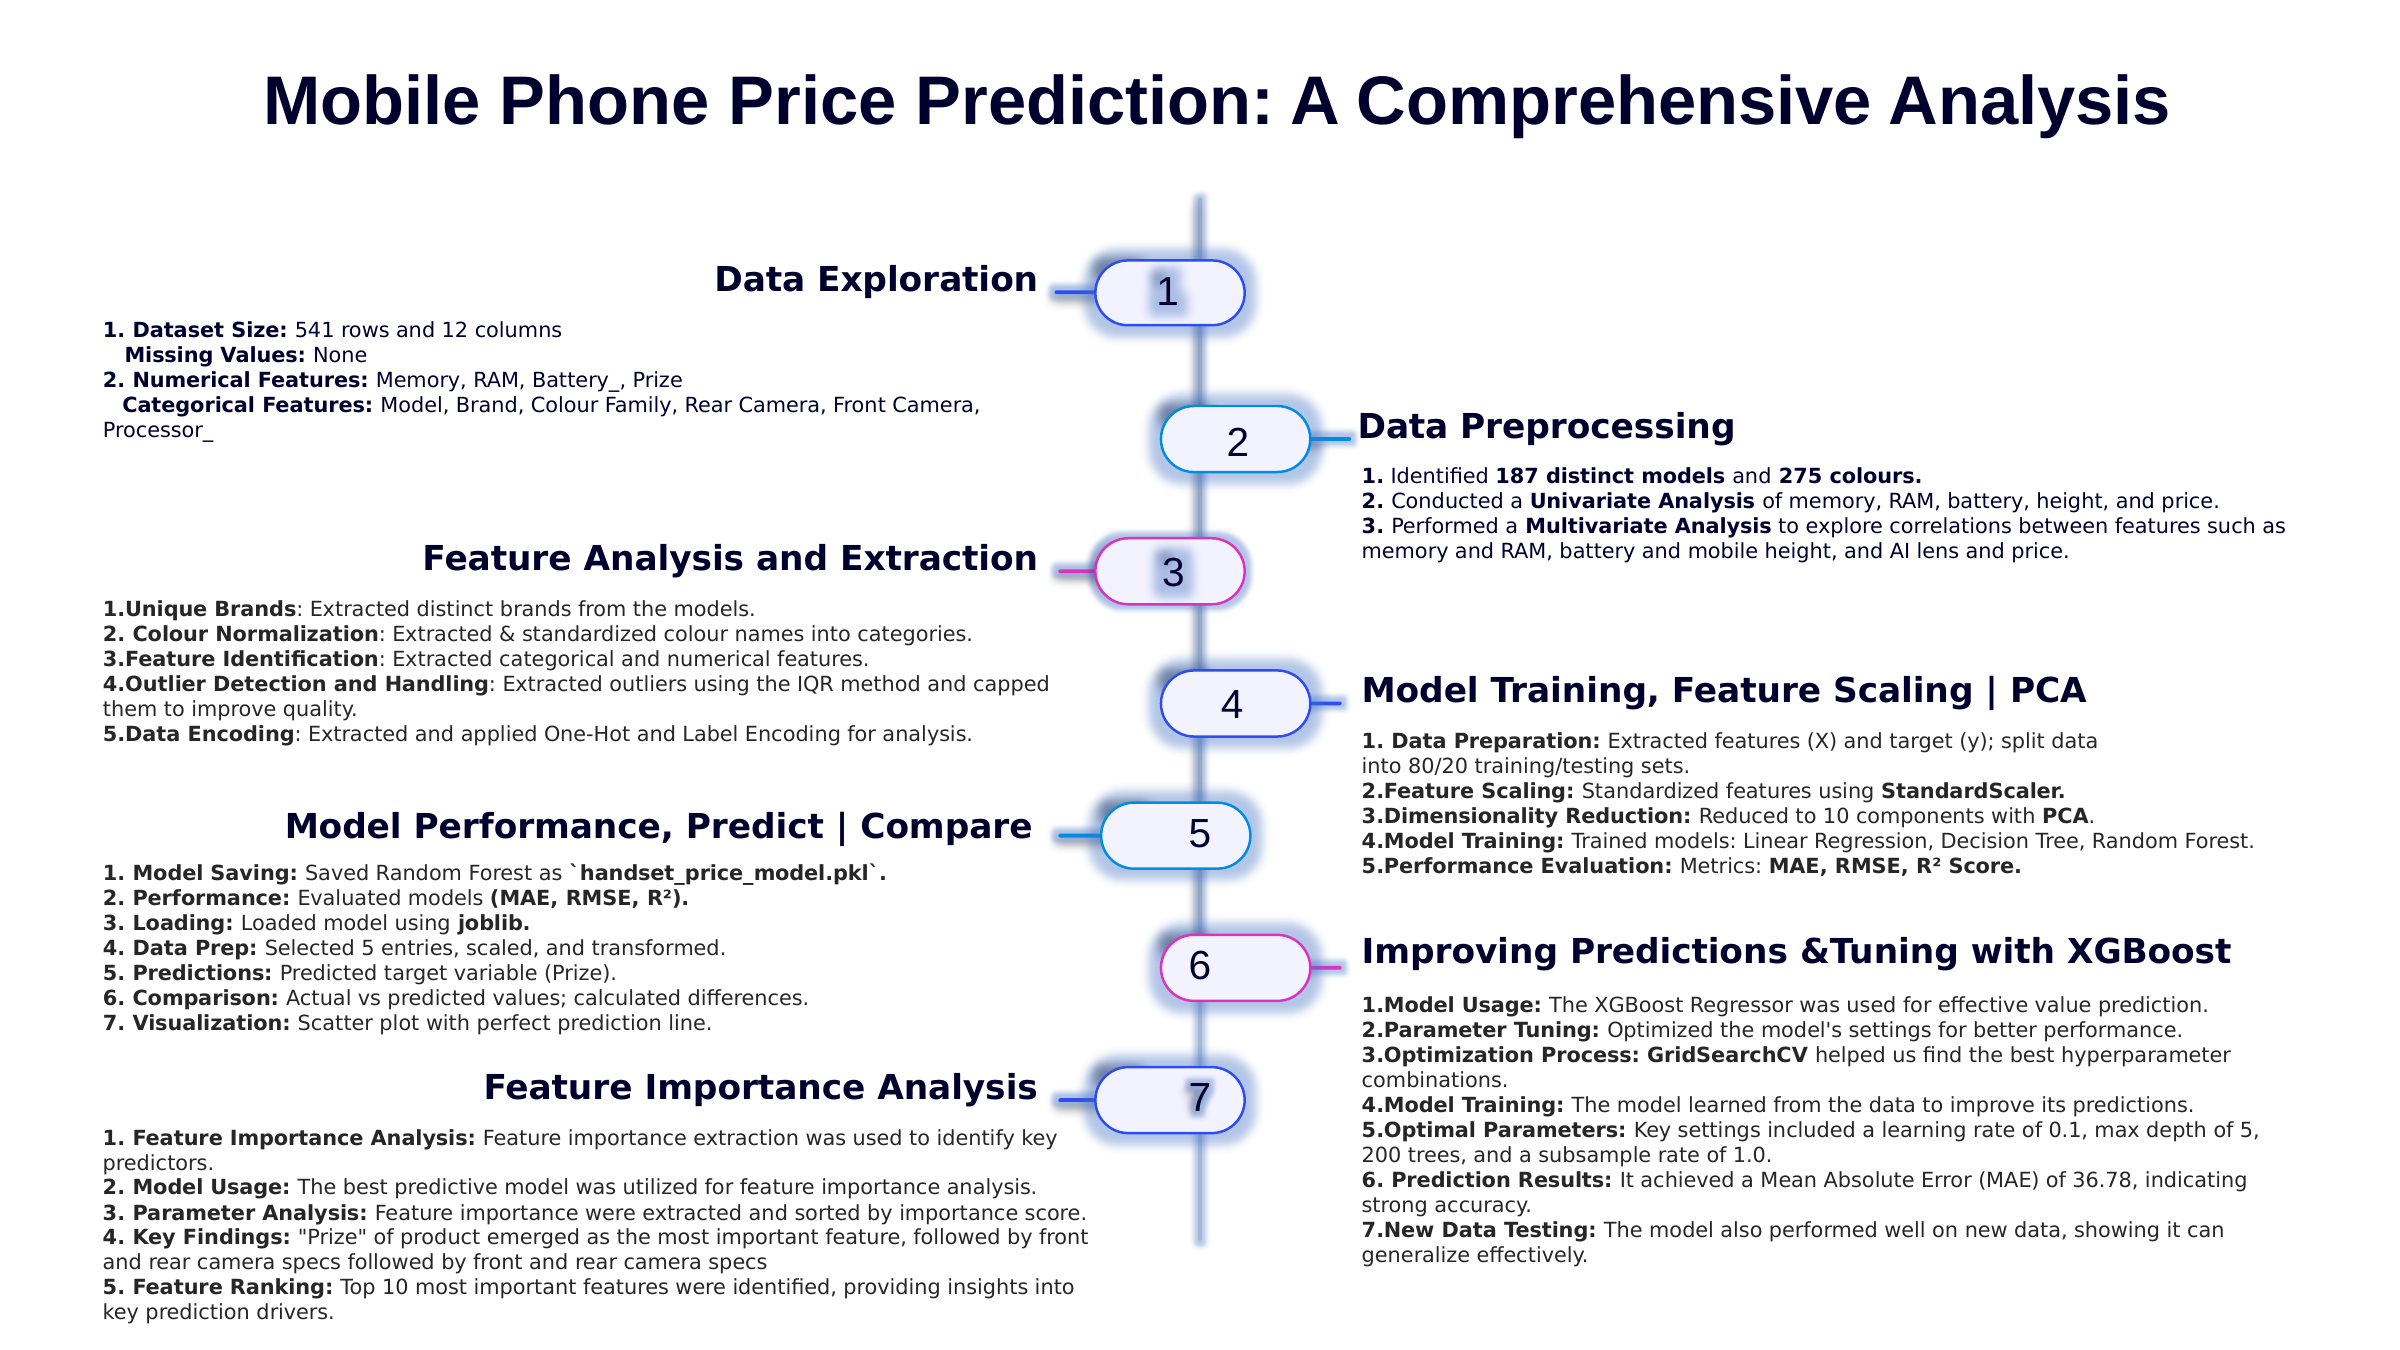

Mobile Phone Price Prediction: A Comprehensive Analysis

Data Exploration

1

1. Dataset Size: 541 rows and 12 columns
   Missing Values: None
2. Numerical Features: Memory, RAM, Battery_, Prize
   Categorical Features: Model, Brand, Colour Family, Rear Camera, Front Camera, Processor_
Data Preprocessing

2

1. Identified 187 distinct models and 275 colours.
2. Conducted a Univariate Analysis of memory, RAM, battery, height, and price.
3. Performed a Multivariate Analysis to explore correlations between features such as memory and RAM, battery and mobile height, and AI lens and price.
Feature Analysis and Extraction

3

Unique Brands: Extracted distinct brands from the models.
 Colour Normalization: Extracted & standardized colour names into categories.
Feature Identification: Extracted categorical and numerical features.
Outlier Detection and Handling: Extracted outliers using the IQR method and capped them to improve quality.
Data Encoding: Extracted and applied One-Hot and Label Encoding for analysis.

Model Training, Feature Scaling | PCA

4

 Data Preparation: Extracted features (X) and target (y); split data into 80/20 training/testing sets.
Feature Scaling: Standardized features using StandardScaler.
Dimensionality Reduction: Reduced to 10 components with PCA.
Model Training: Trained models: Linear Regression, Decision Tree, Random Forest.
Performance Evaluation: Metrics: MAE, RMSE, R² Score.
Model Performance, Predict | Compare

5

 Model Saving: Saved Random Forest as `handset_price_model.pkl`.
 Performance: Evaluated models (MAE, RMSE, R²).
 Loading: Loaded model using joblib.
 Data Prep: Selected 5 entries, scaled, and transformed.
 Predictions: Predicted target variable (Prize).
 Comparison: Actual vs predicted values; calculated differences.
 Visualization: Scatter plot with perfect prediction line.
Improving Predictions &Tuning with XGBoost

6

Model Usage: The XGBoost Regressor was used for effective value prediction.
Parameter Tuning: Optimized the model's settings for better performance.
Optimization Process: GridSearchCV helped us find the best hyperparameter combinations.
Model Training: The model learned from the data to improve its predictions.
Optimal Parameters: Key settings included a learning rate of 0.1, max depth of 5, 200 trees, and a subsample rate of 1.0.
 Prediction Results: It achieved a Mean Absolute Error (MAE) of 36.78, indicating strong accuracy.
New Data Testing: The model also performed well on new data, showing it can generalize effectively.
Feature Importance Analysis

7

 Feature Importance Analysis: Feature importance extraction was used to identify key predictors.
 Model Usage: The best predictive model was utilized for feature importance analysis.
 Parameter Analysis: Feature importance were extracted and sorted by importance score.
 Key Findings: "Prize" of product emerged as the most important feature, followed by front and rear camera specs followed by front and rear camera specs
 Feature Ranking: Top 10 most important features were identified, providing insights into key prediction drivers.